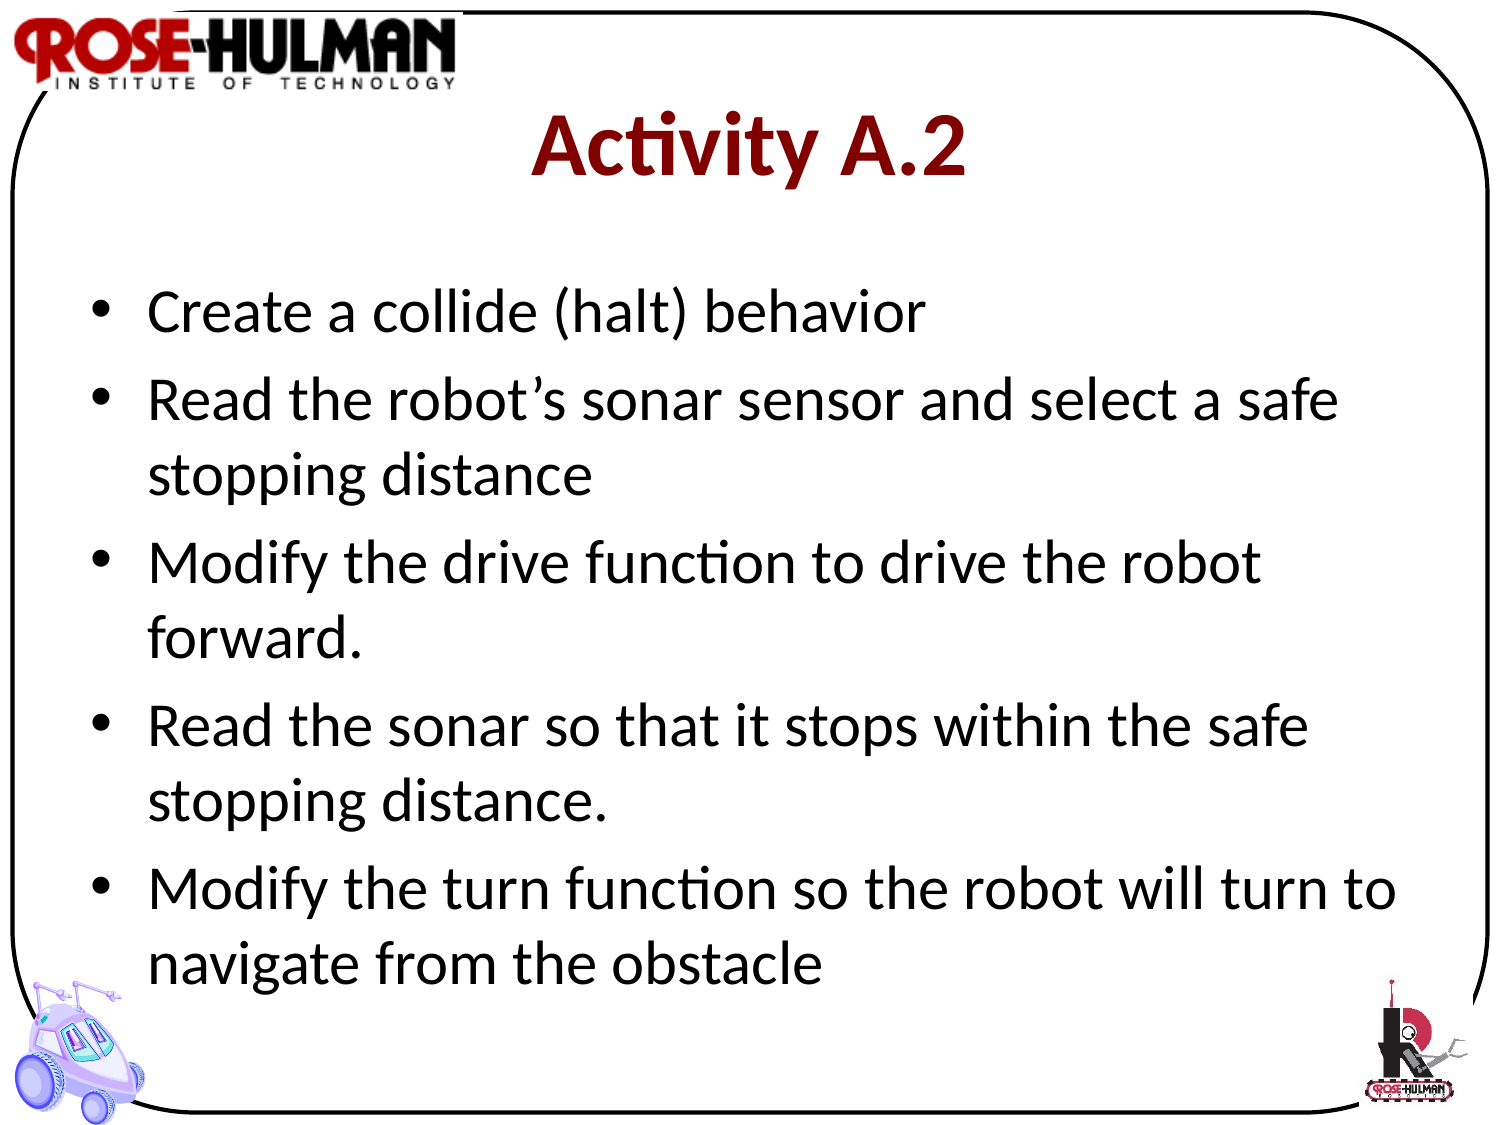

# Activity A.2
Create a collide (halt) behavior
Read the robot’s sonar sensor and select a safe stopping distance
Modify the drive function to drive the robot forward.
Read the sonar so that it stops within the safe stopping distance.
Modify the turn function so the robot will turn to navigate from the obstacle